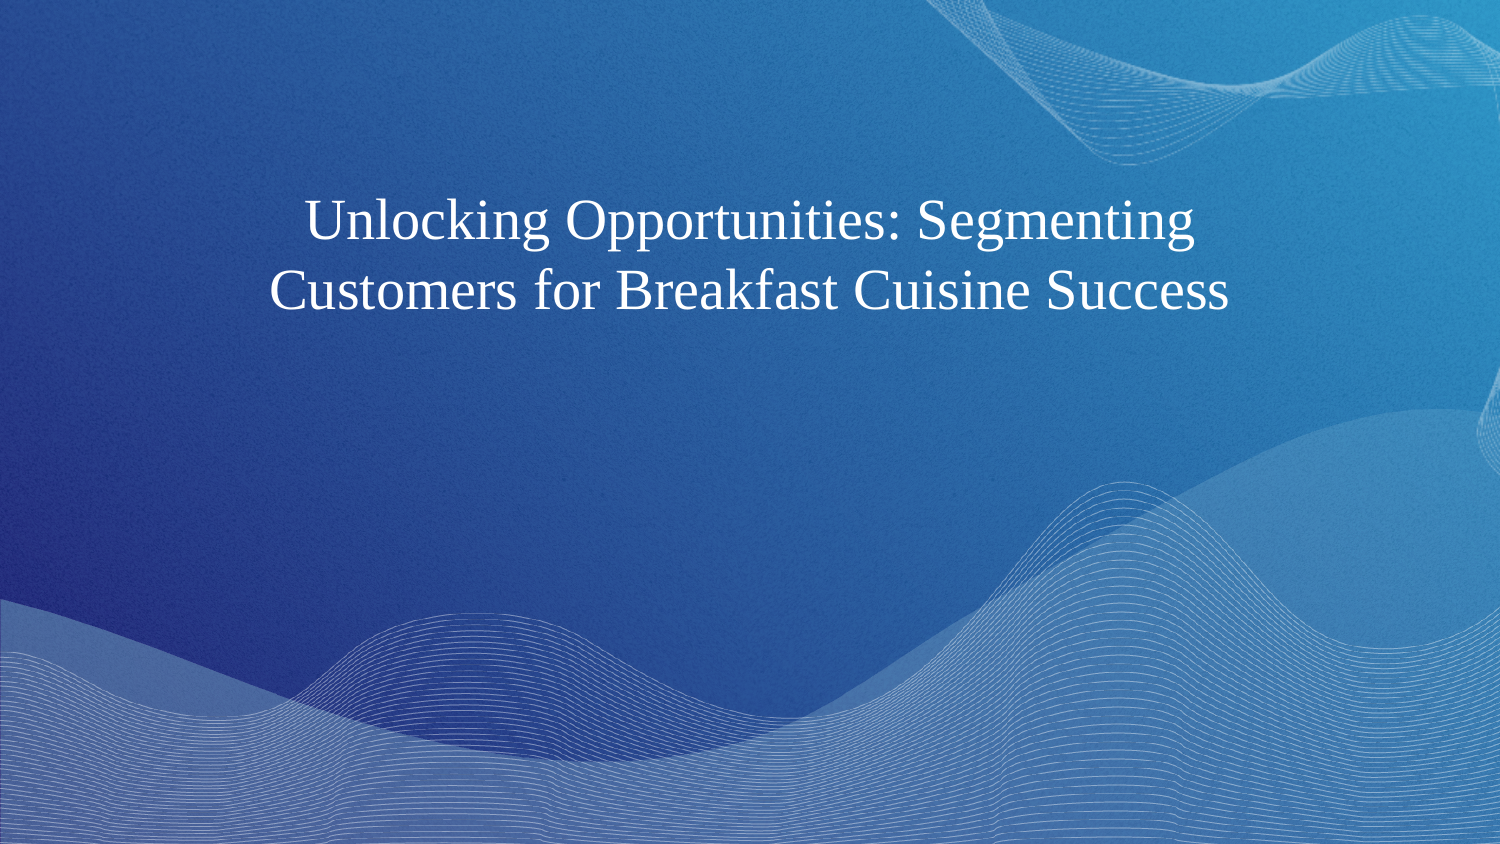

Unlocking Opportunities: Segmenting Customers for Breakfast Cuisine Success